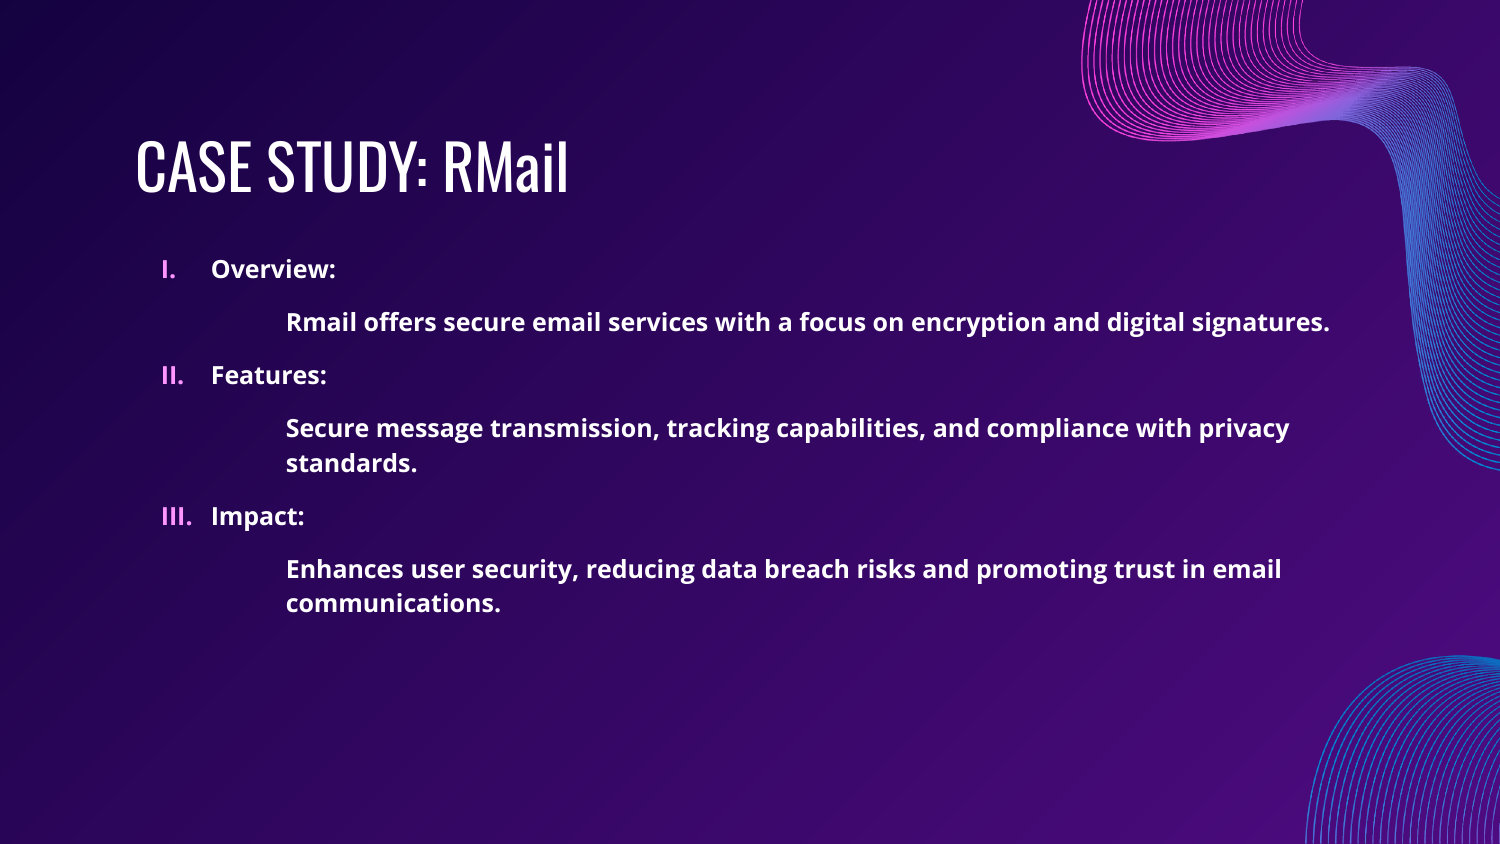

# CASE STUDY: RMail
Overview:
Rmail offers secure email services with a focus on encryption and digital signatures.
Features:
Secure message transmission, tracking capabilities, and compliance with privacy standards.
Impact:
Enhances user security, reducing data breach risks and promoting trust in email communications.